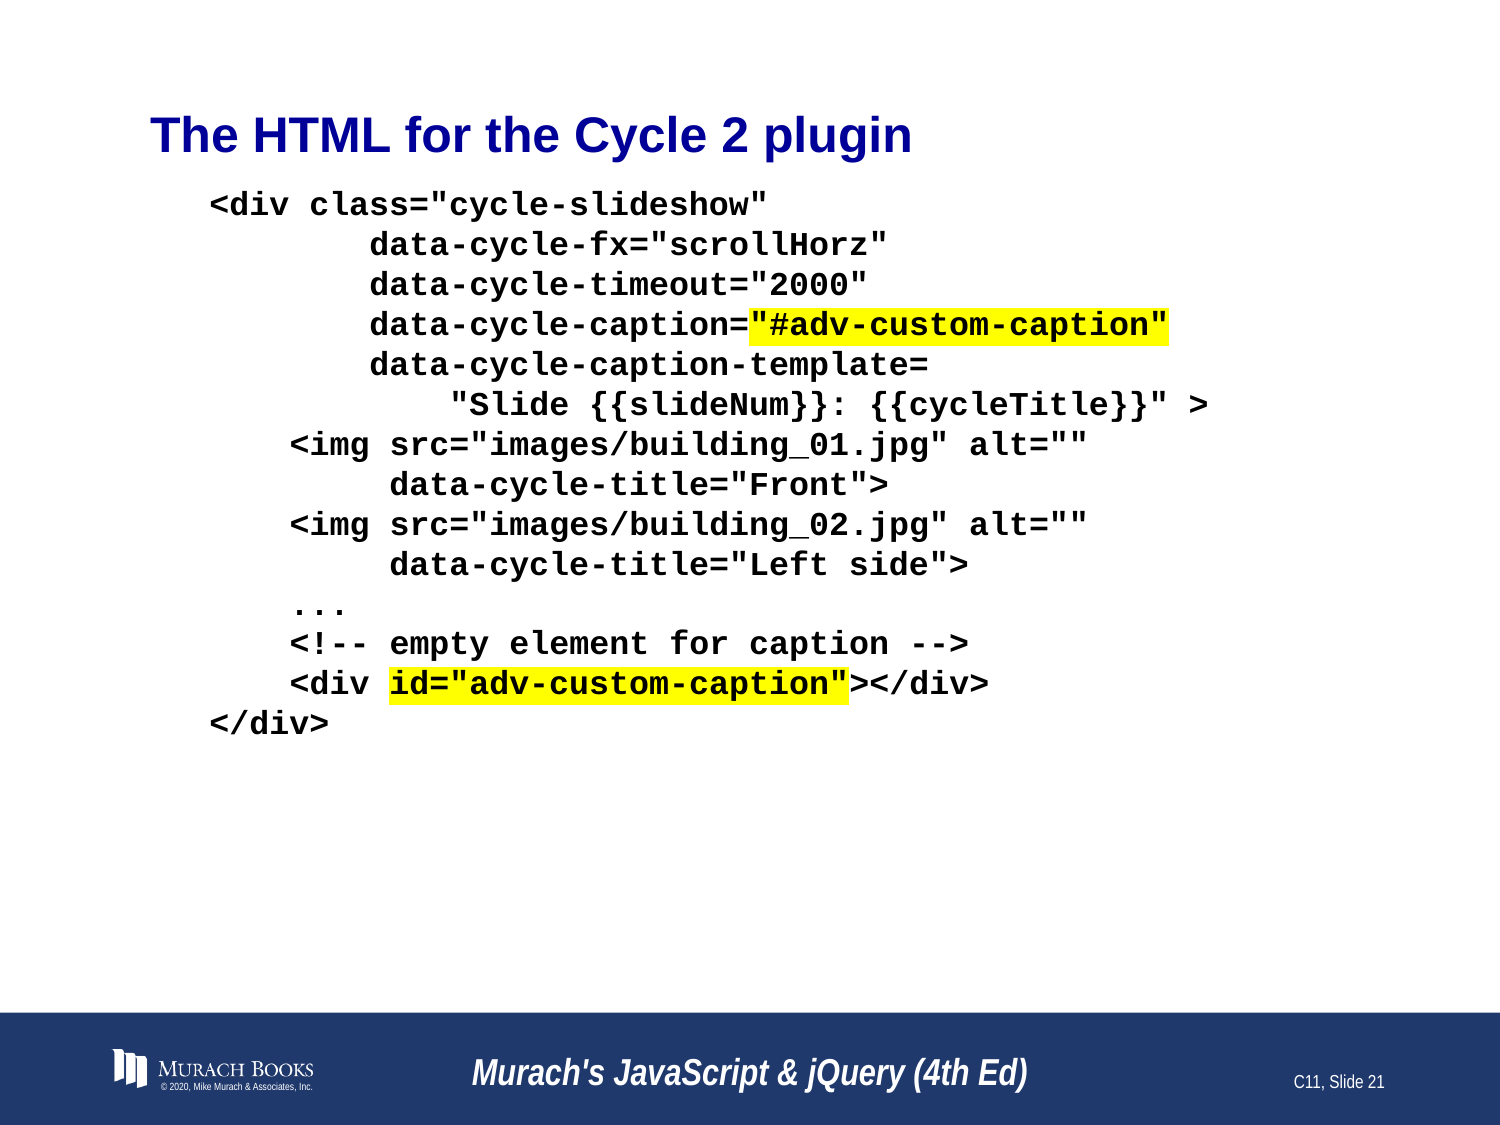

# The HTML for the Cycle 2 plugin
<div class="cycle-slideshow"
        data-cycle-fx="scrollHorz"
        data-cycle-timeout="2000"
        data-cycle-caption="#adv-custom-caption"
        data-cycle-caption-template=
            "Slide {{slideNum}}: {{cycleTitle}}" >
    <img src="images/building_01.jpg" alt=""
         data-cycle-title="Front">
    <img src="images/building_02.jpg" alt=""
         data-cycle-title="Left side">
    ...
    <!-- empty element for caption -->
    <div id="adv-custom-caption"></div>
</div>

© 2020, Mike Murach & Associates, Inc.
Murach's JavaScript & jQuery (4th Ed)

C11, Slide 21